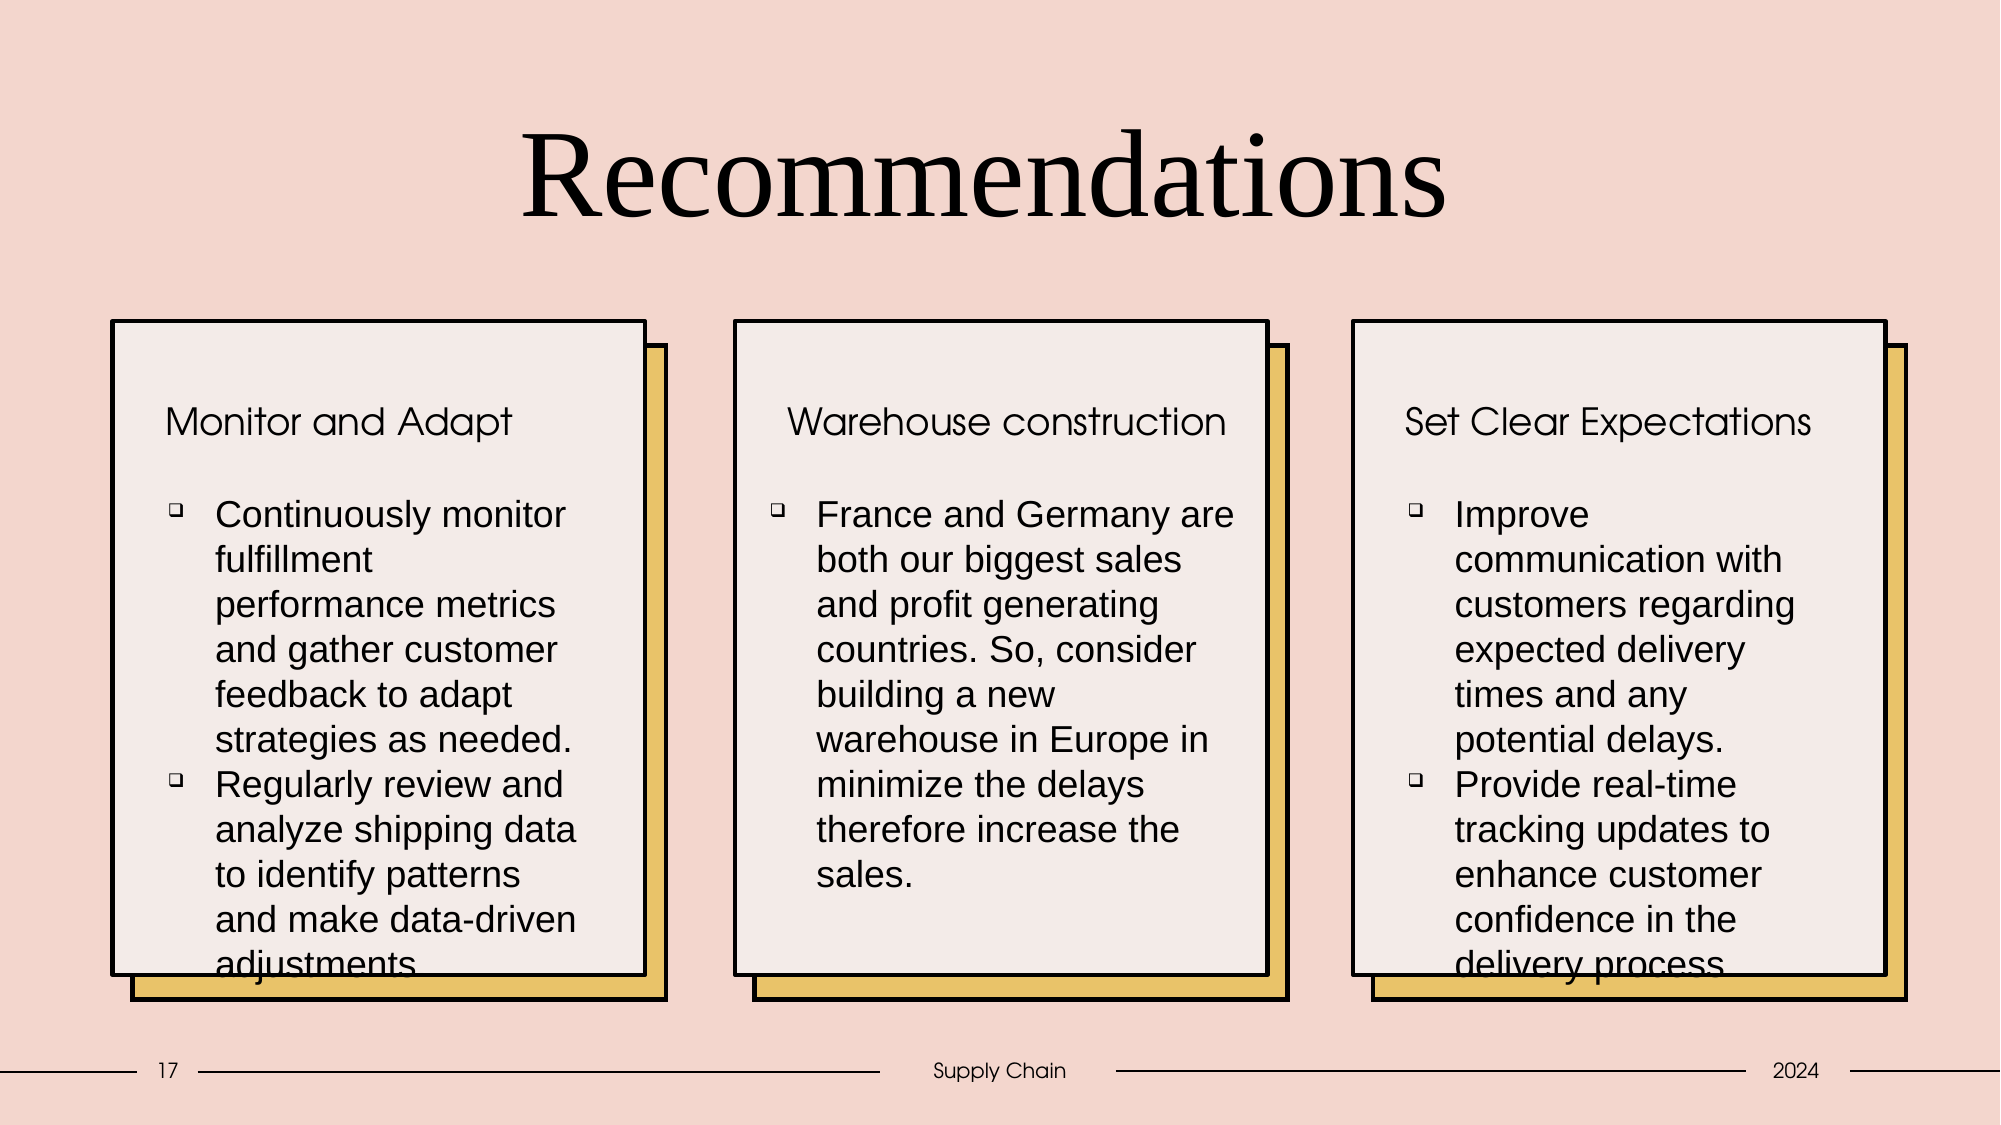

# Recommendations
Monitor and Adapt
Warehouse construction
Set Clear Expectations
Continuously monitor fulfillment performance metrics and gather customer feedback to adapt strategies as needed.
Regularly review and analyze shipping data to identify patterns and make data-driven adjustments.
France and Germany are both our biggest sales and profit generating countries. So, consider building a new warehouse in Europe in minimize the delays therefore increase the sales.
Improve communication with customers regarding expected delivery times and any potential delays.
Provide real-time tracking updates to enhance customer confidence in the delivery process.
17
Supply Chain
2024